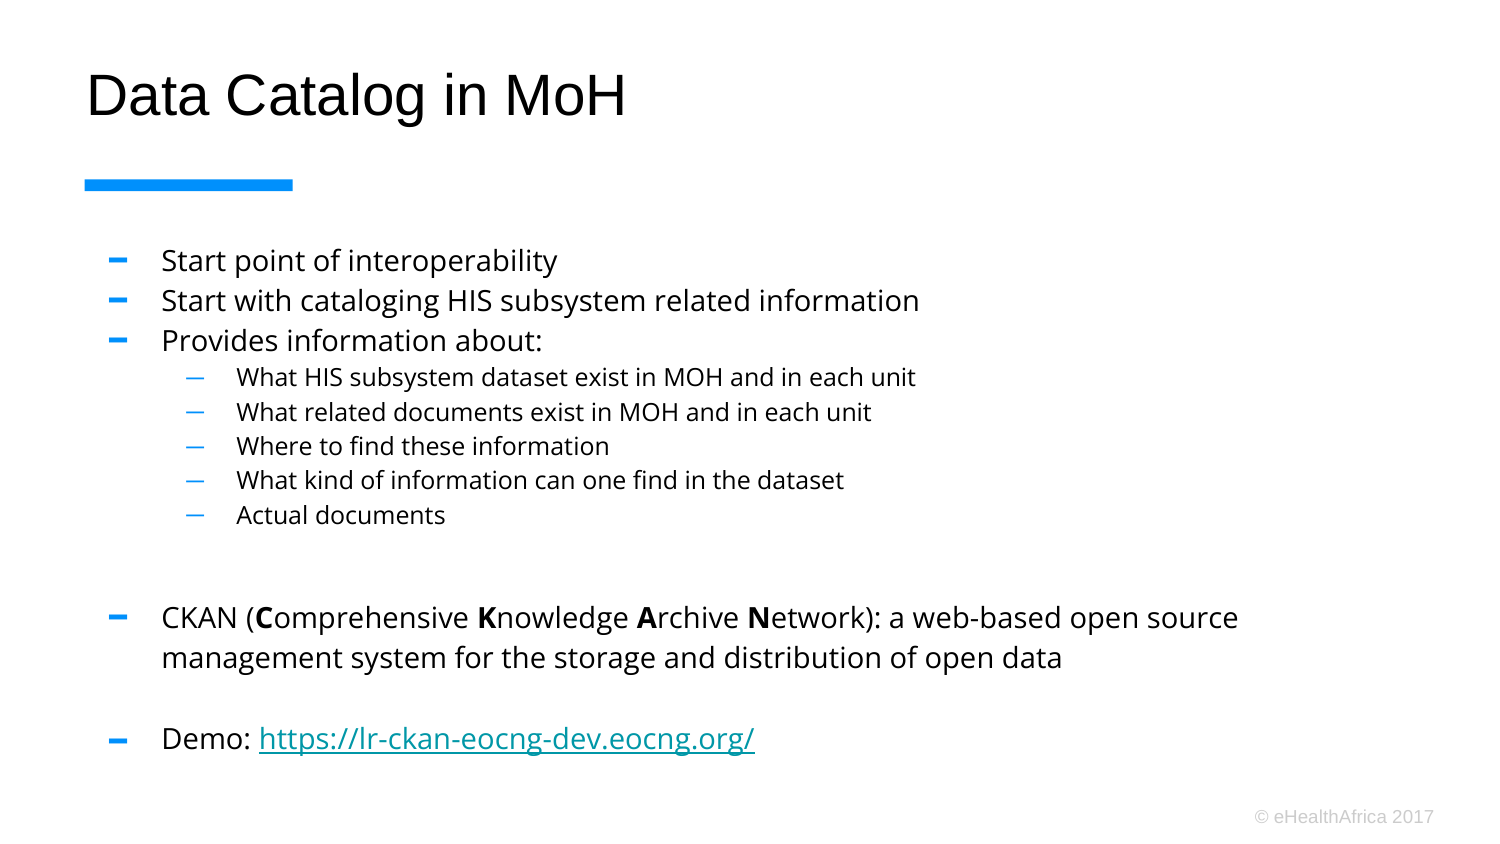

# Data Catalog in MoH
Start point of interoperability
Start with cataloging HIS subsystem related information
Provides information about:
What HIS subsystem dataset exist in MOH and in each unit
What related documents exist in MOH and in each unit
Where to find these information
What kind of information can one find in the dataset
Actual documents

CKAN (Comprehensive Knowledge Archive Network): a web-based open source management system for the storage and distribution of open data

Demo: https://lr-ckan-eocng-dev.eocng.org/